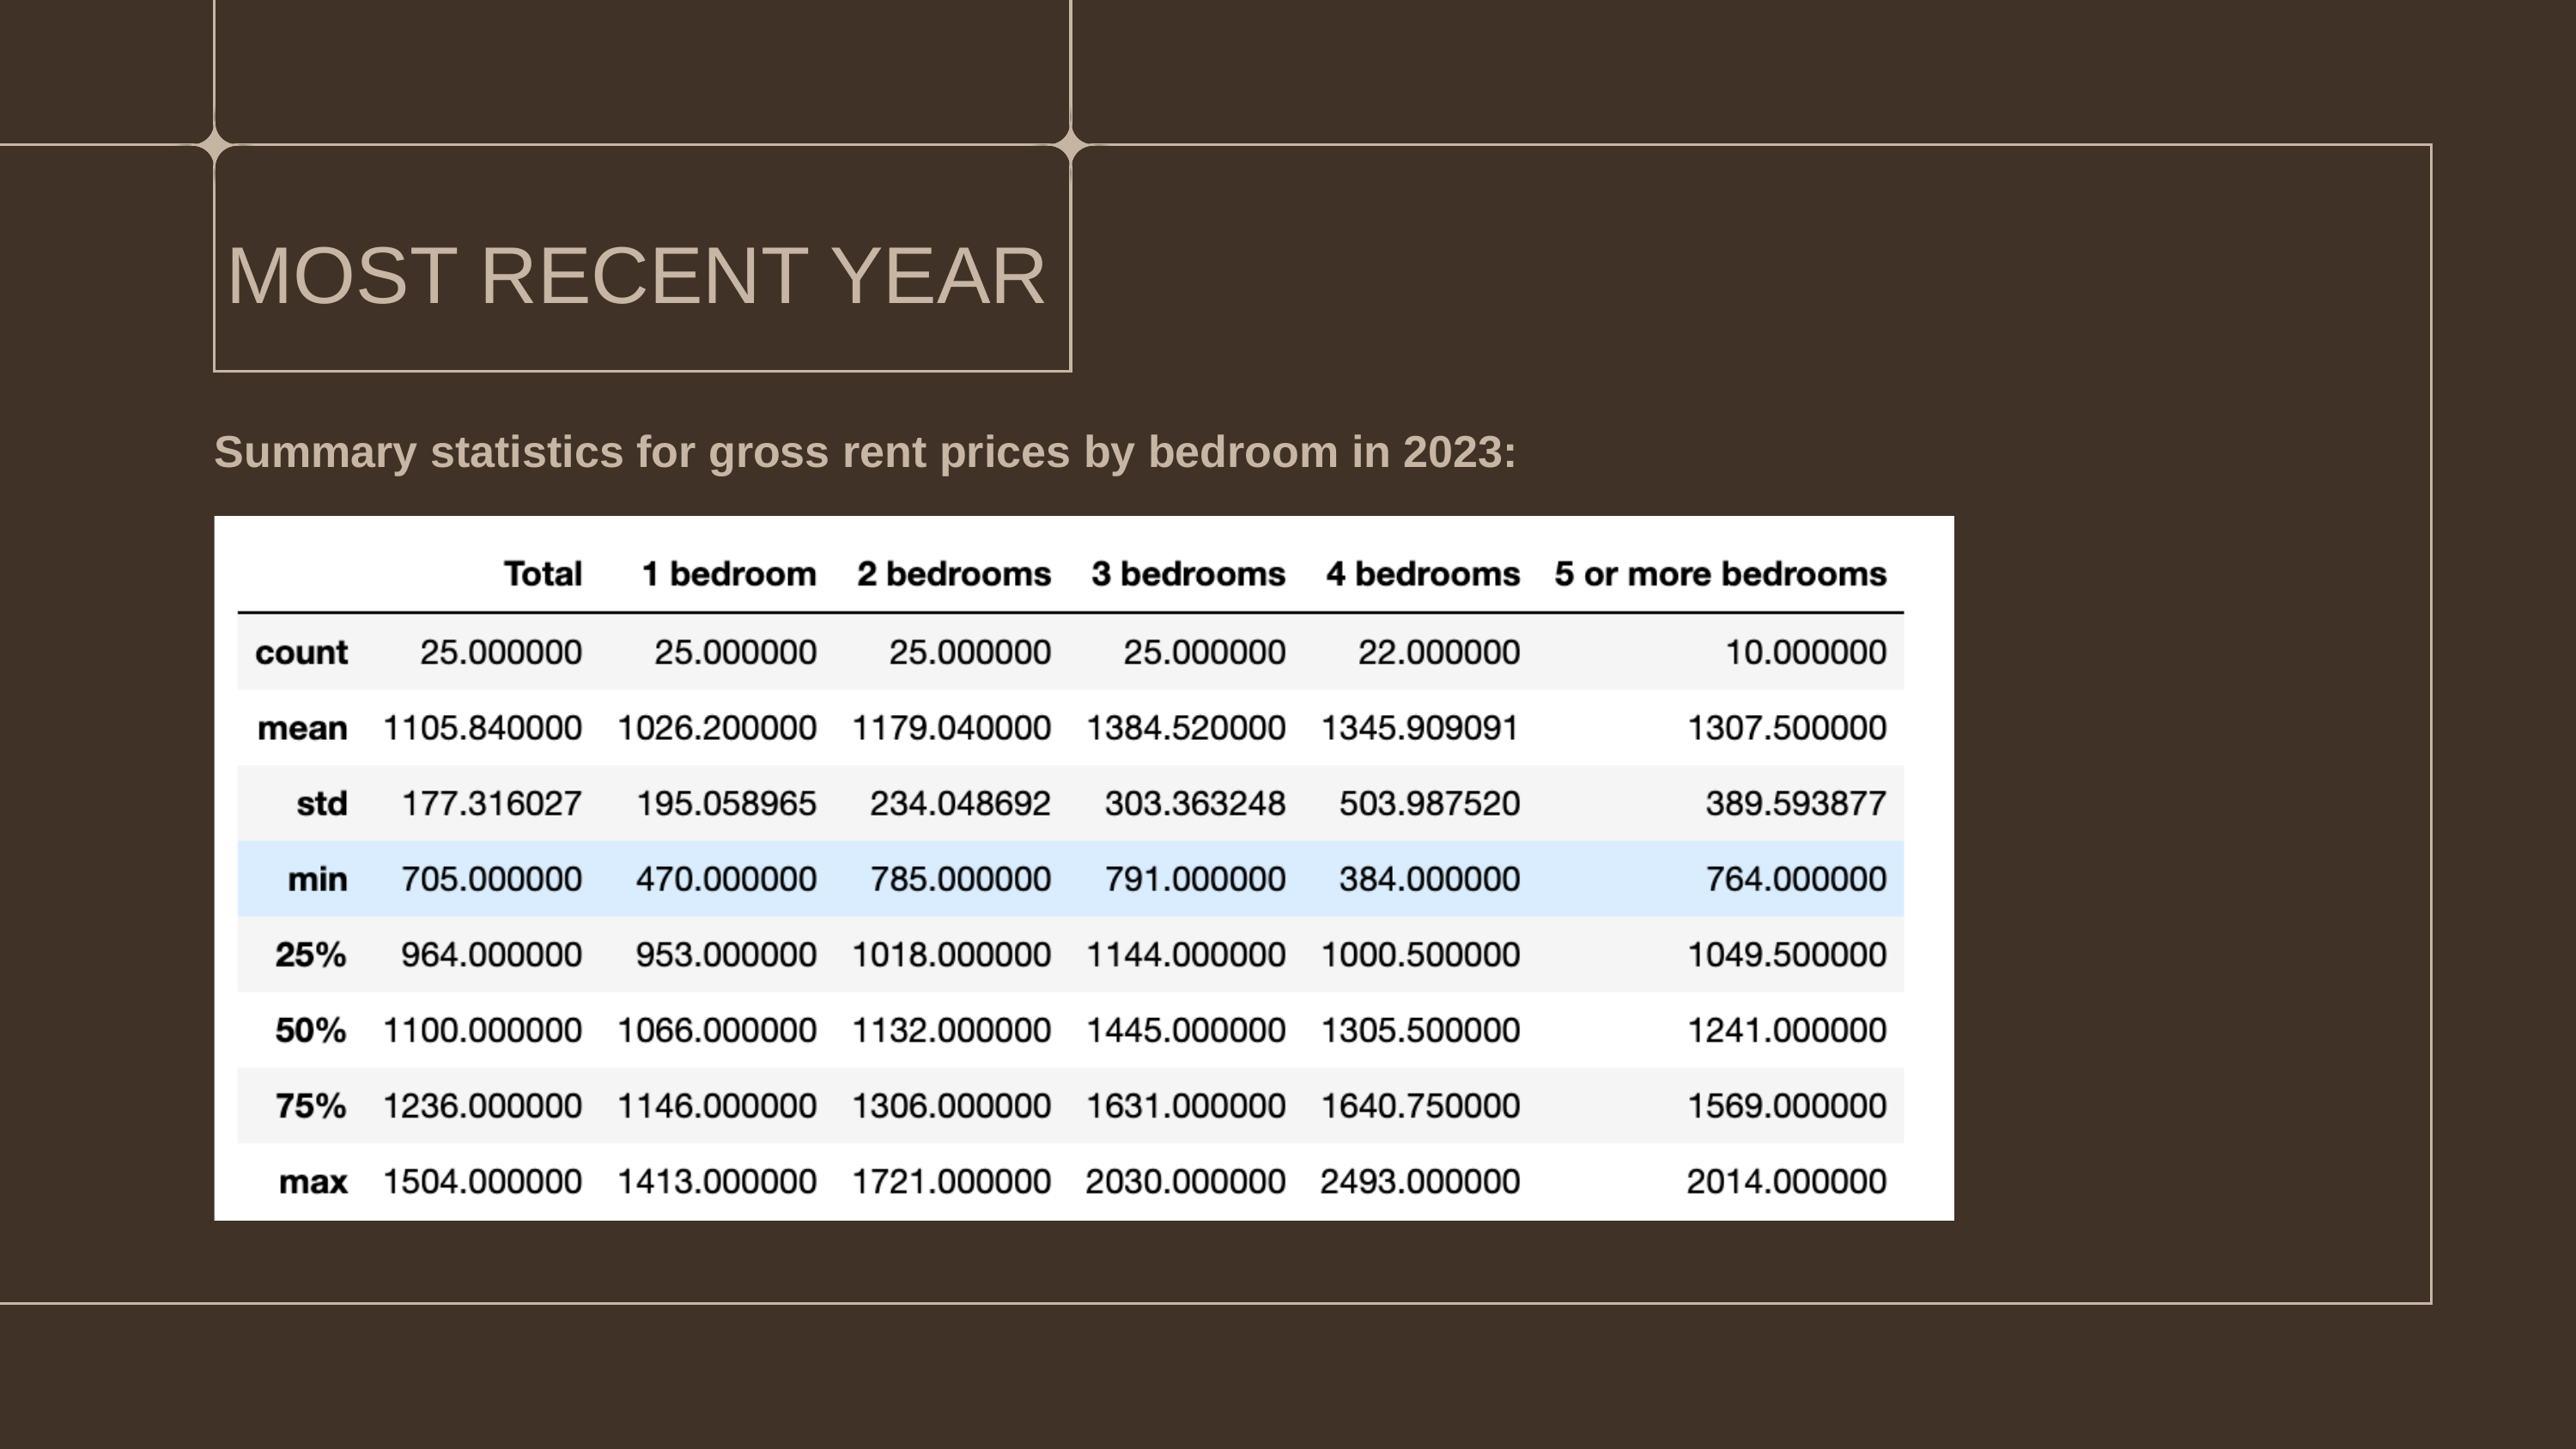

MOST RECENT YEAR
Summary statistics for gross rent prices by bedroom in 2023: